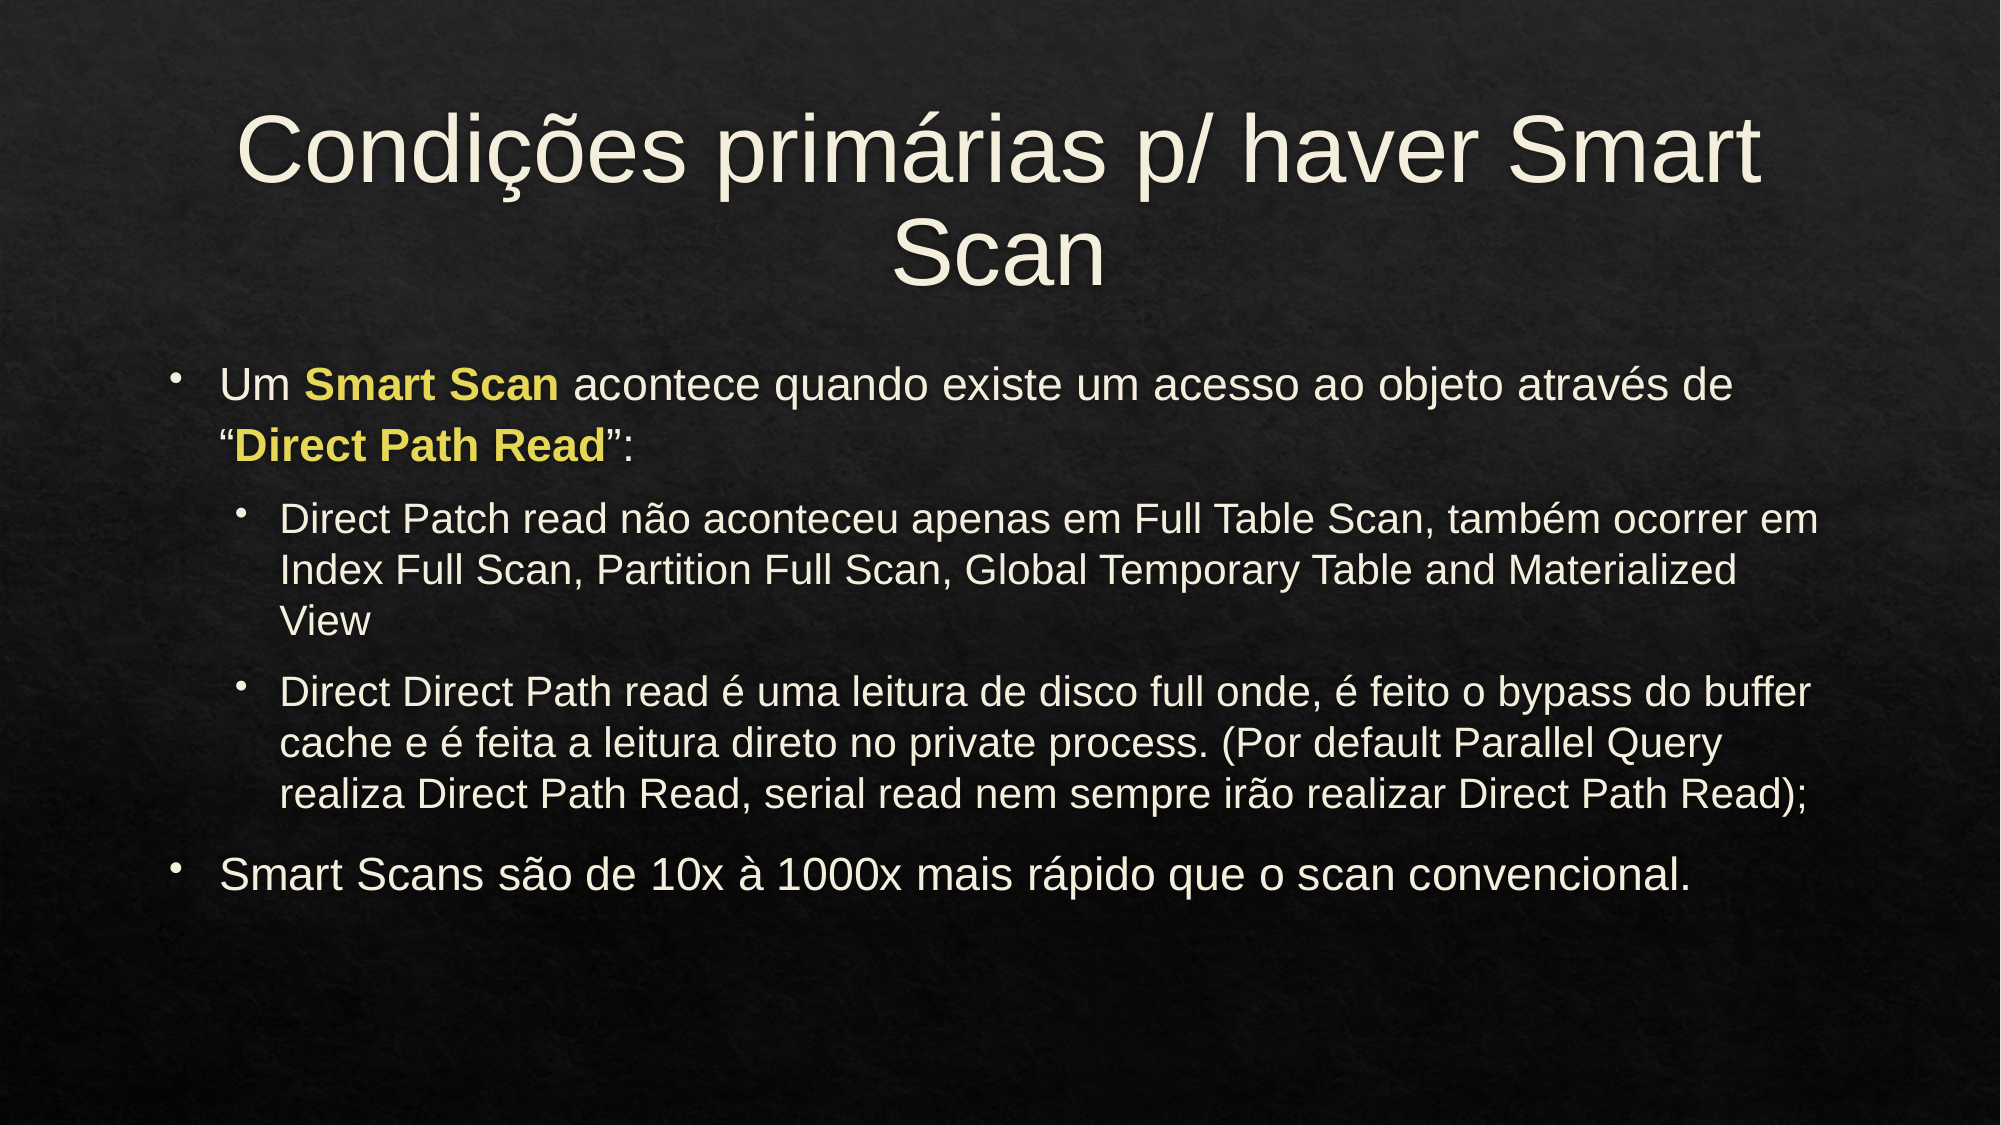

# Condições primárias p/ haver Smart Scan
Um Smart Scan acontece quando existe um acesso ao objeto através de “Direct Path Read”:
Direct Patch read não aconteceu apenas em Full Table Scan, também ocorrer em Index Full Scan, Partition Full Scan, Global Temporary Table and Materialized View
Direct Direct Path read é uma leitura de disco full onde, é feito o bypass do buffer cache e é feita a leitura direto no private process. (Por default Parallel Query realiza Direct Path Read, serial read nem sempre irão realizar Direct Path Read);
Smart Scans são de 10x à 1000x mais rápido que o scan convencional.